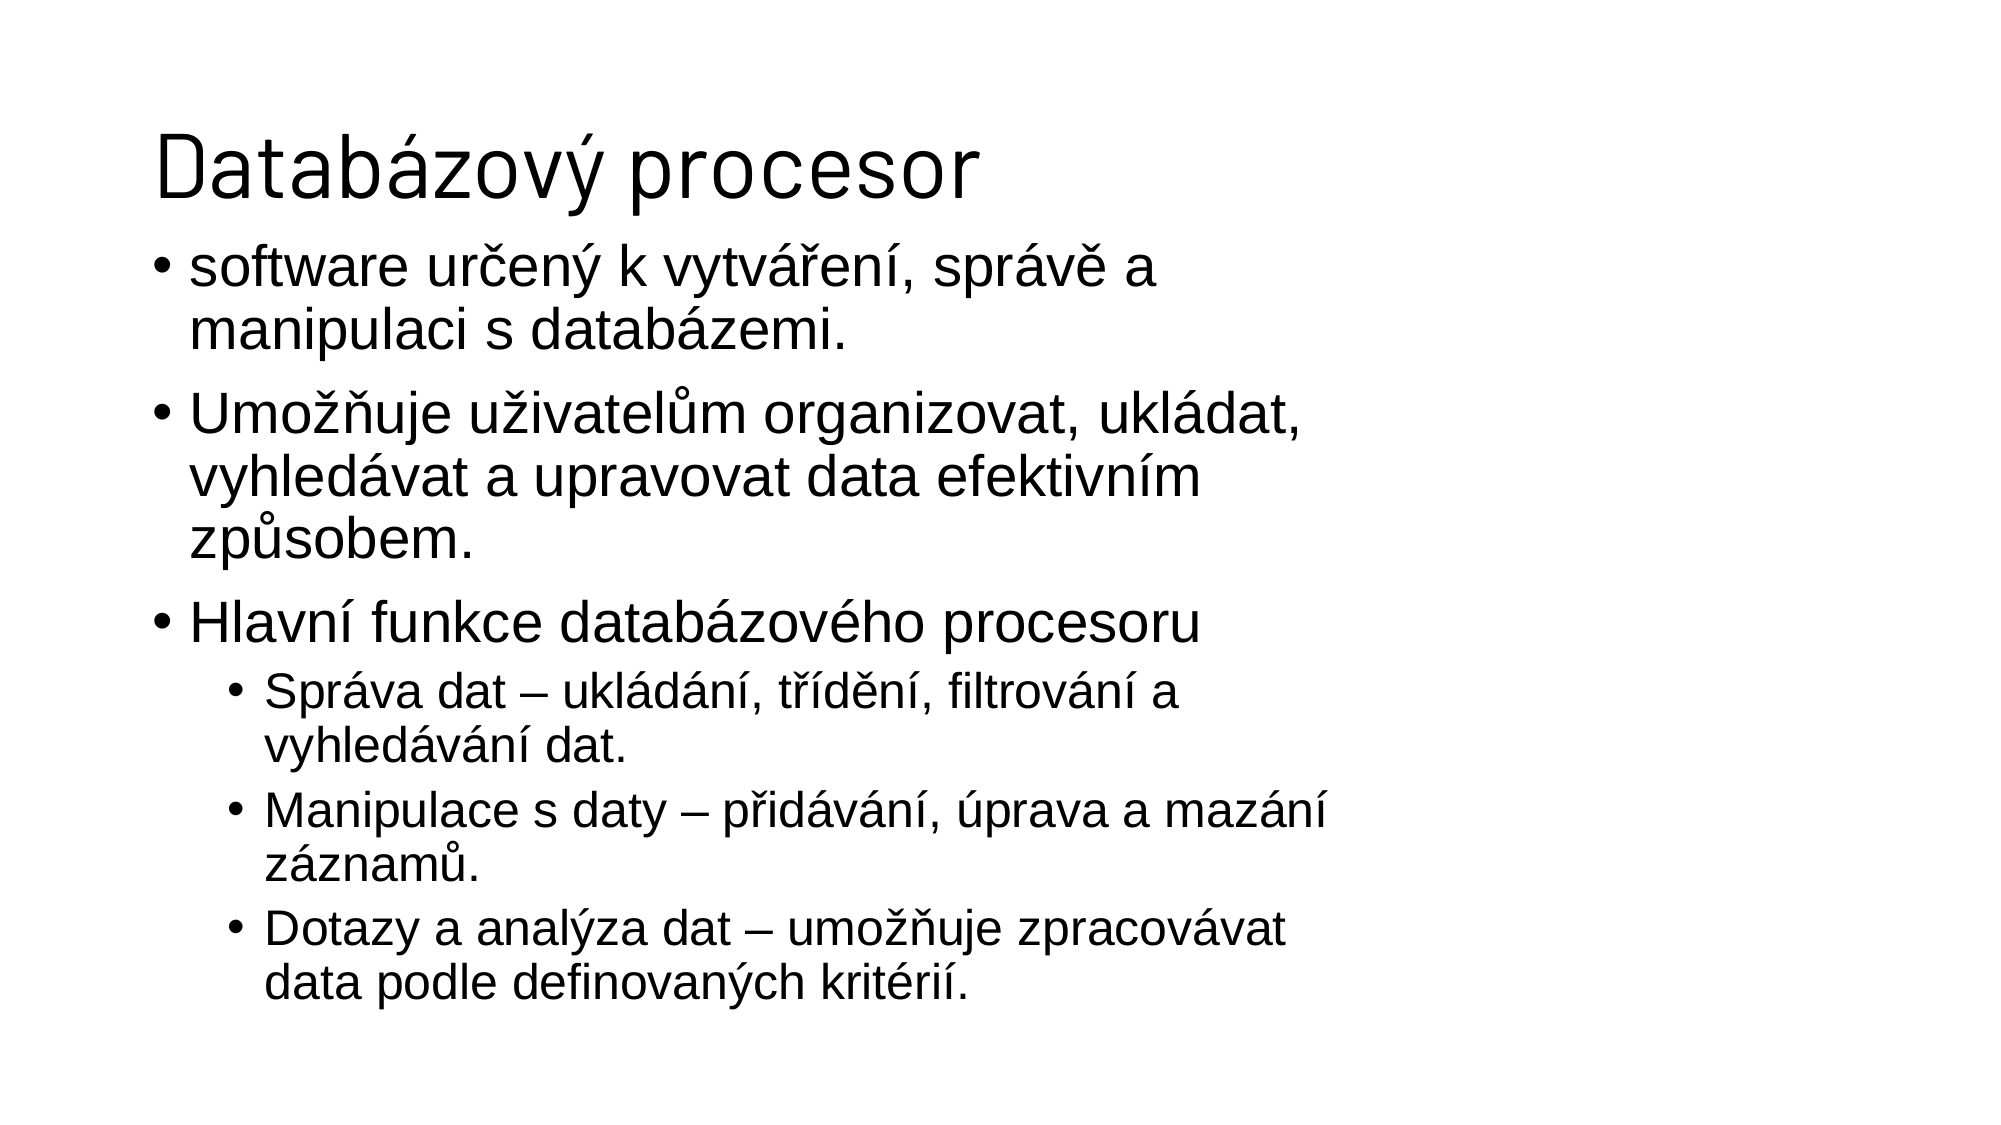

# Databázový procesor
software určený k vytváření, správě a manipulaci s databázemi.
Umožňuje uživatelům organizovat, ukládat, vyhledávat a upravovat data efektivním způsobem.
Hlavní funkce databázového procesoru
Správa dat – ukládání, třídění, filtrování a vyhledávání dat.
Manipulace s daty – přidávání, úprava a mazání záznamů.
Dotazy a analýza dat – umožňuje zpracovávat data podle definovaných kritérií.